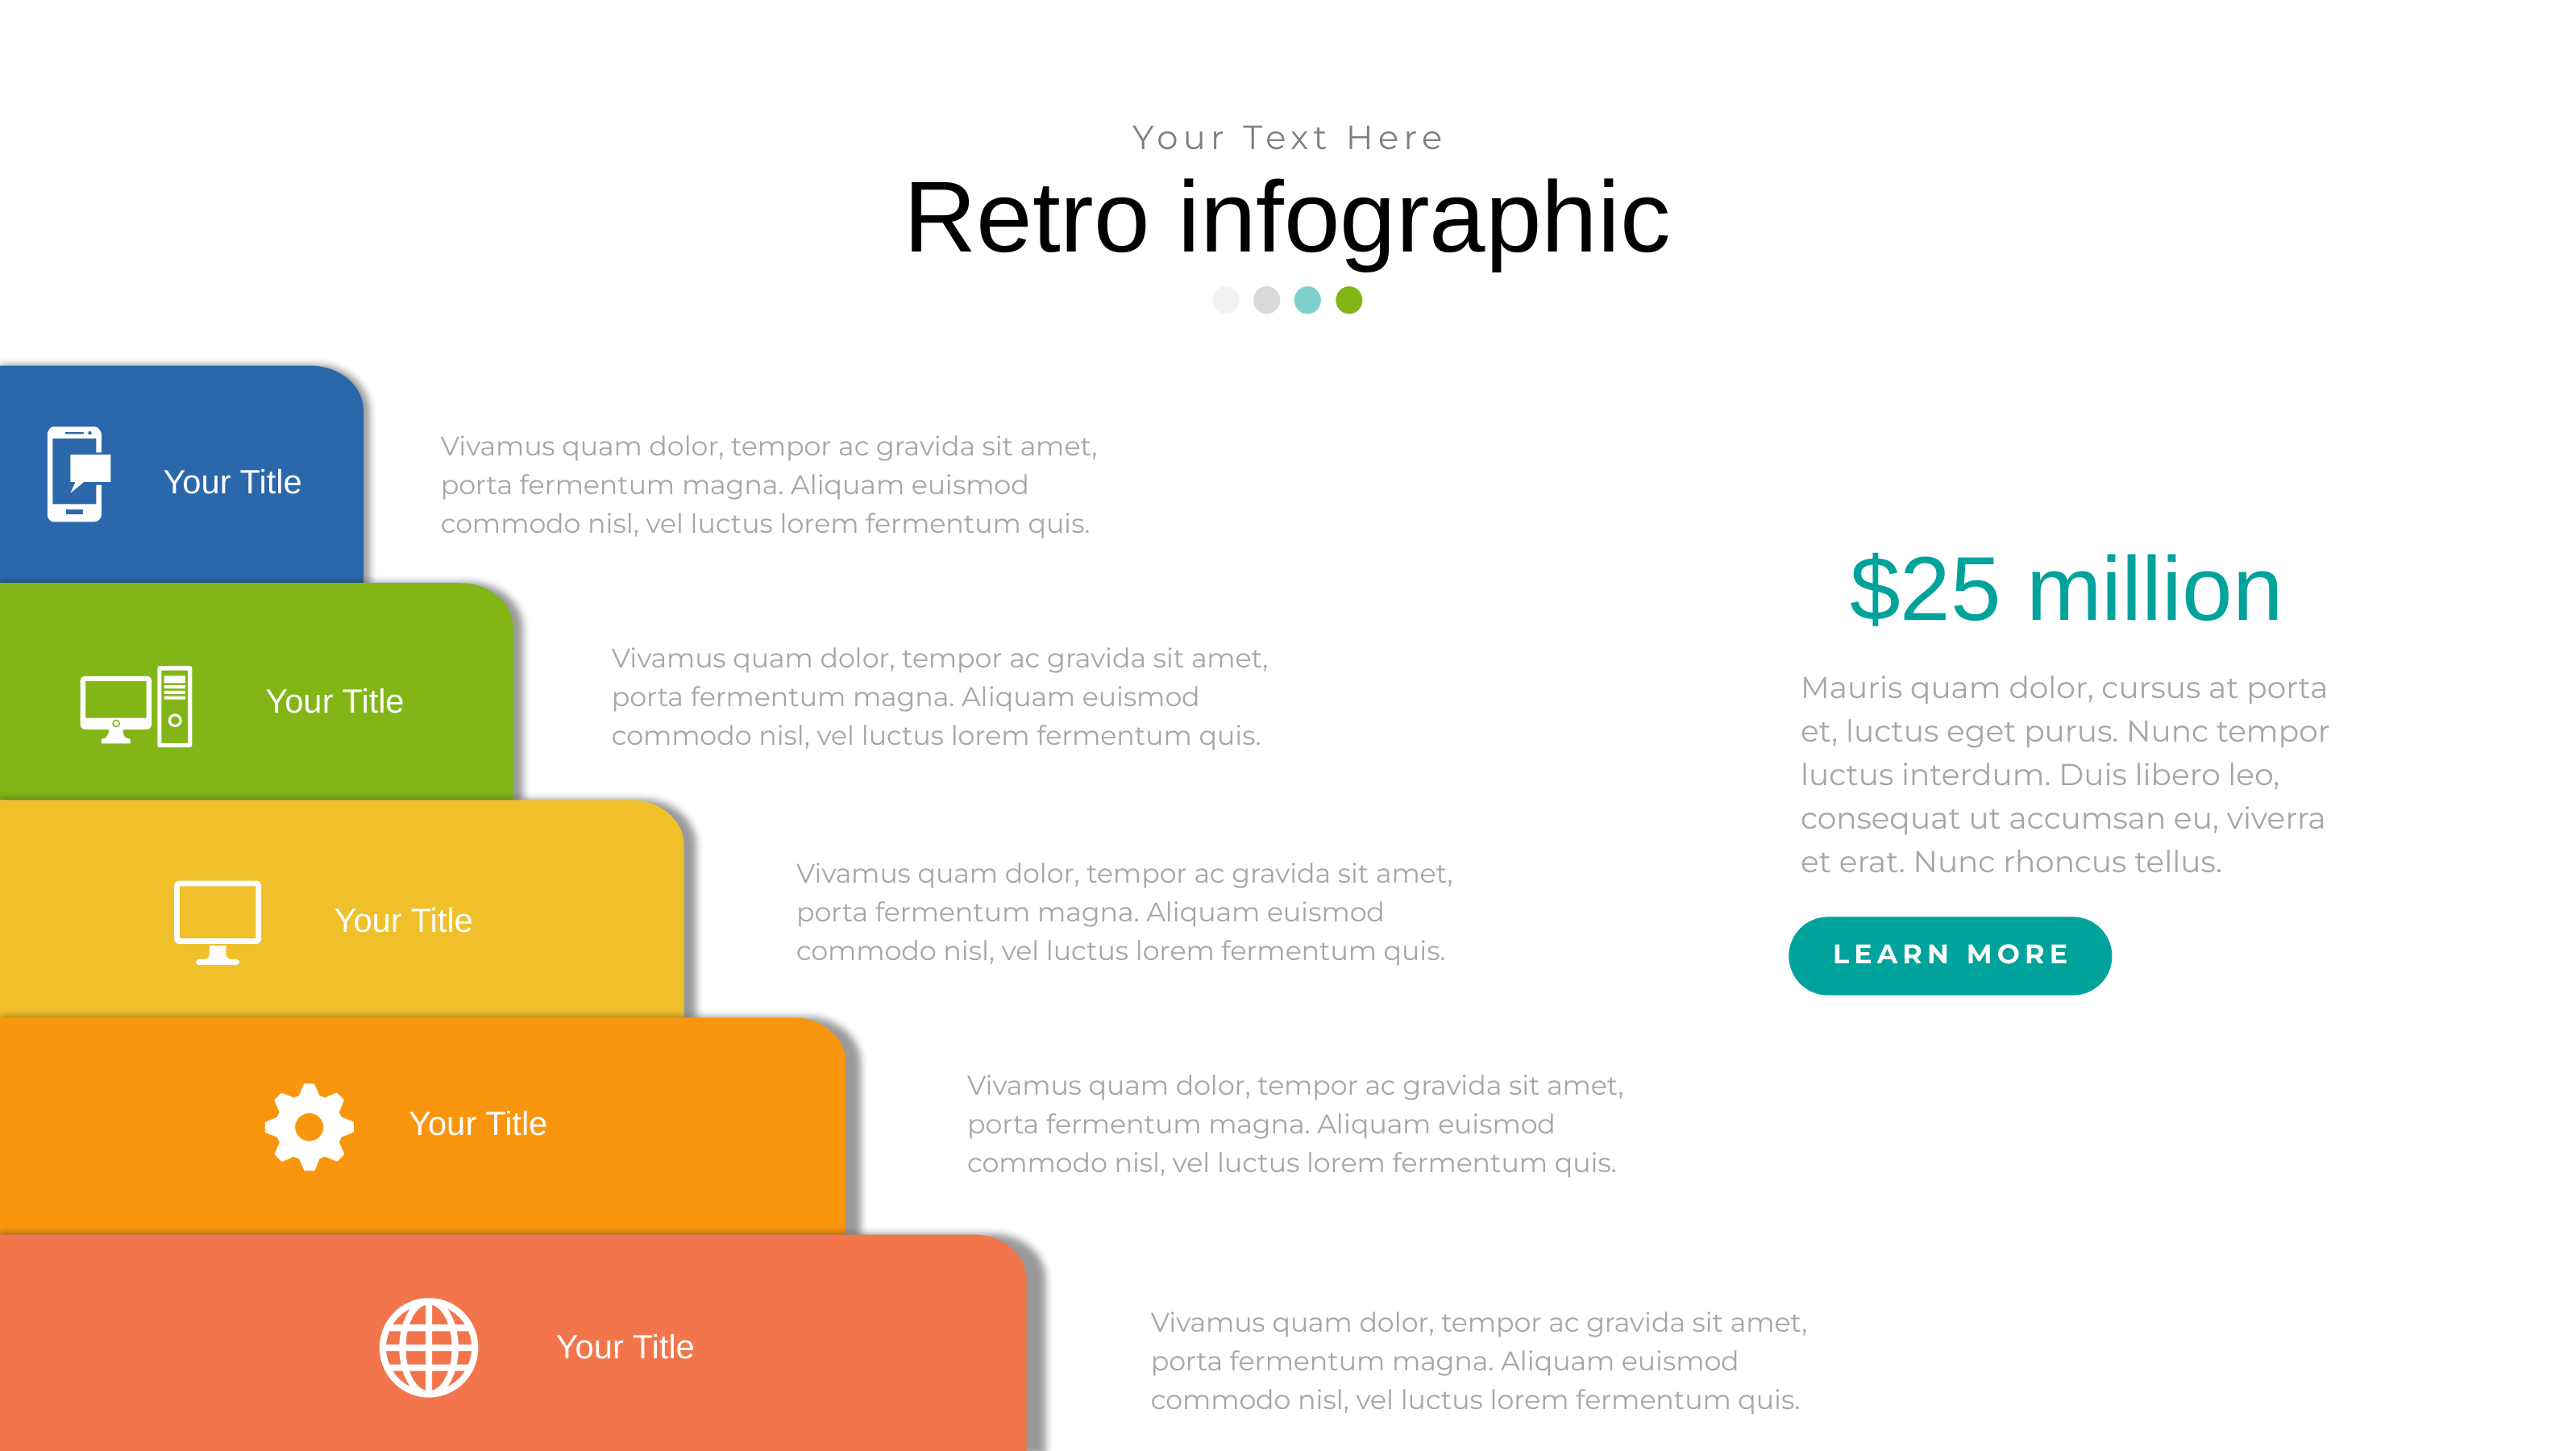

Your Text Here

Retro infographic

Your Title

Your Title

Your Title

Your Title

Your Title
Vivamus quam dolor, tempor ac gravida sit amet, porta fermentum magna. Aliquam euismod commodo nisl, vel luctus lorem fermentum quis.
$25 million
Vivamus quam dolor, tempor ac gravida sit amet, porta fermentum magna. Aliquam euismod commodo nisl, vel luctus lorem fermentum quis.
Mauris quam dolor, cursus at porta et, luctus eget purus. Nunc tempor luctus interdum. Duis libero leo, consequat ut accumsan eu, viverra et erat. Nunc rhoncus tellus.
Vivamus quam dolor, tempor ac gravida sit amet, porta fermentum magna. Aliquam euismod commodo nisl, vel luctus lorem fermentum quis.
LEARN MORE
Vivamus quam dolor, tempor ac gravida sit amet, porta fermentum magna. Aliquam euismod commodo nisl, vel luctus lorem fermentum quis.
Vivamus quam dolor, tempor ac gravida sit amet, porta fermentum magna. Aliquam euismod commodo nisl, vel luctus lorem fermentum quis.